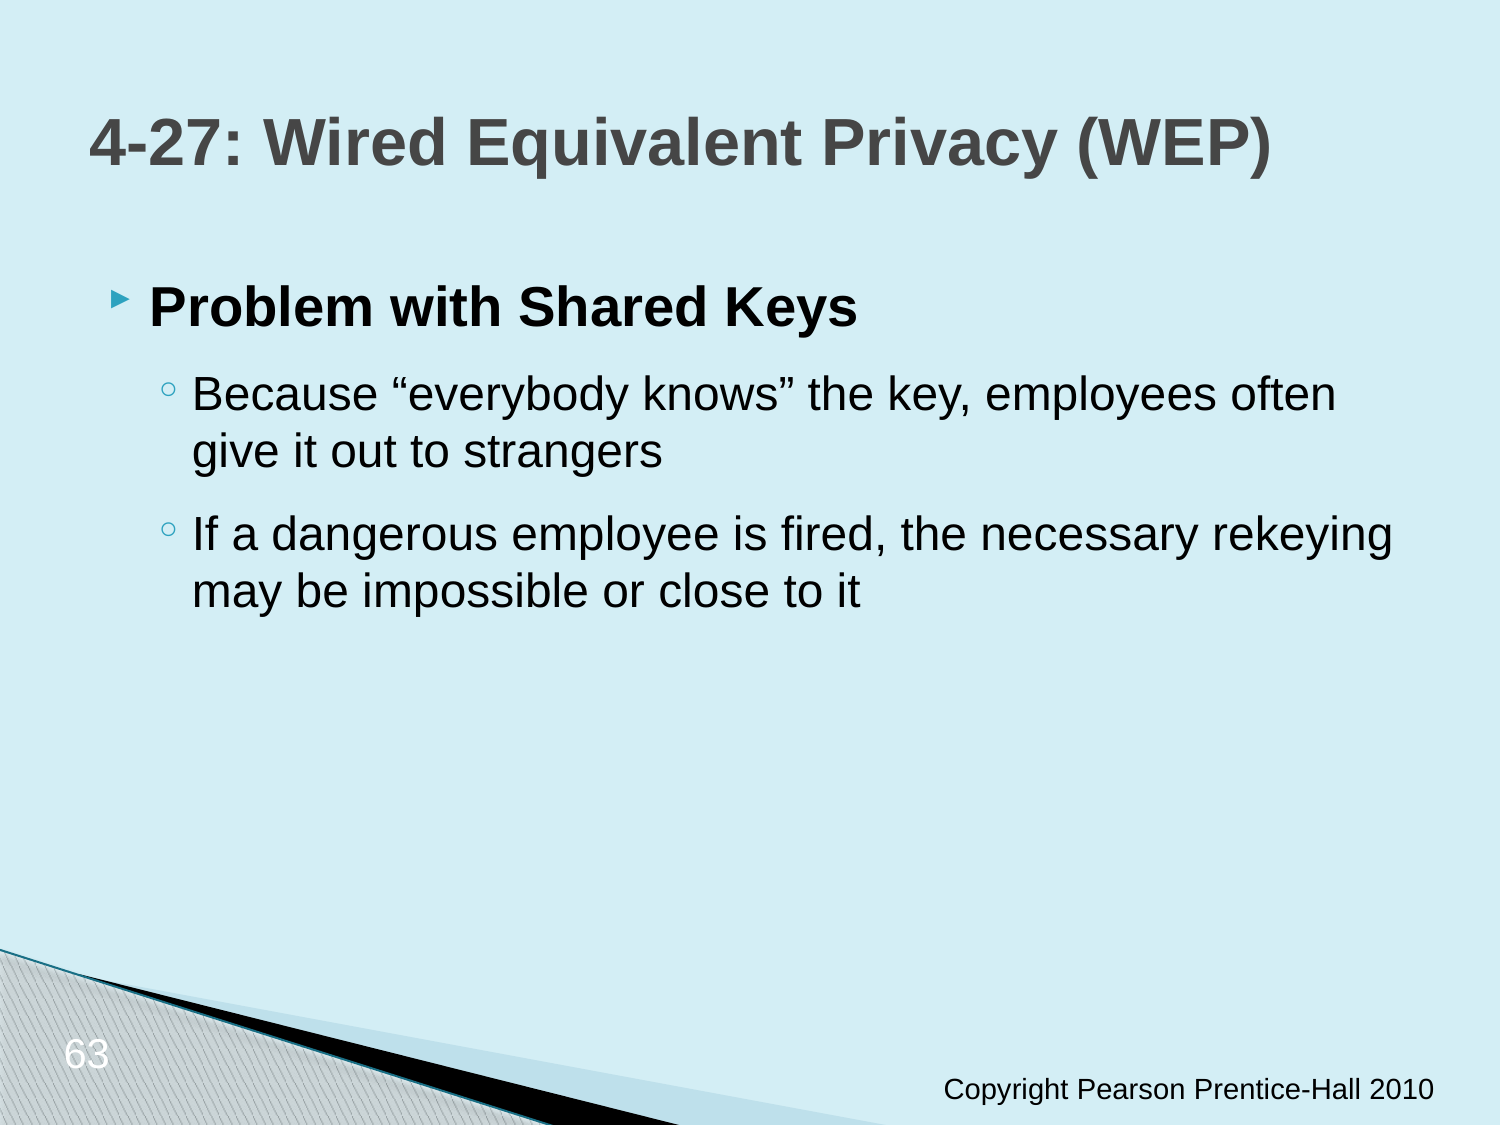

# 4-27: Wired Equivalent Privacy (WEP)
Problem with Shared Keys
Because “everybody knows” the key, employees often give it out to strangers
If a dangerous employee is fired, the necessary rekeying may be impossible or close to it

63
Copyright Pearson Prentice-Hall 2010